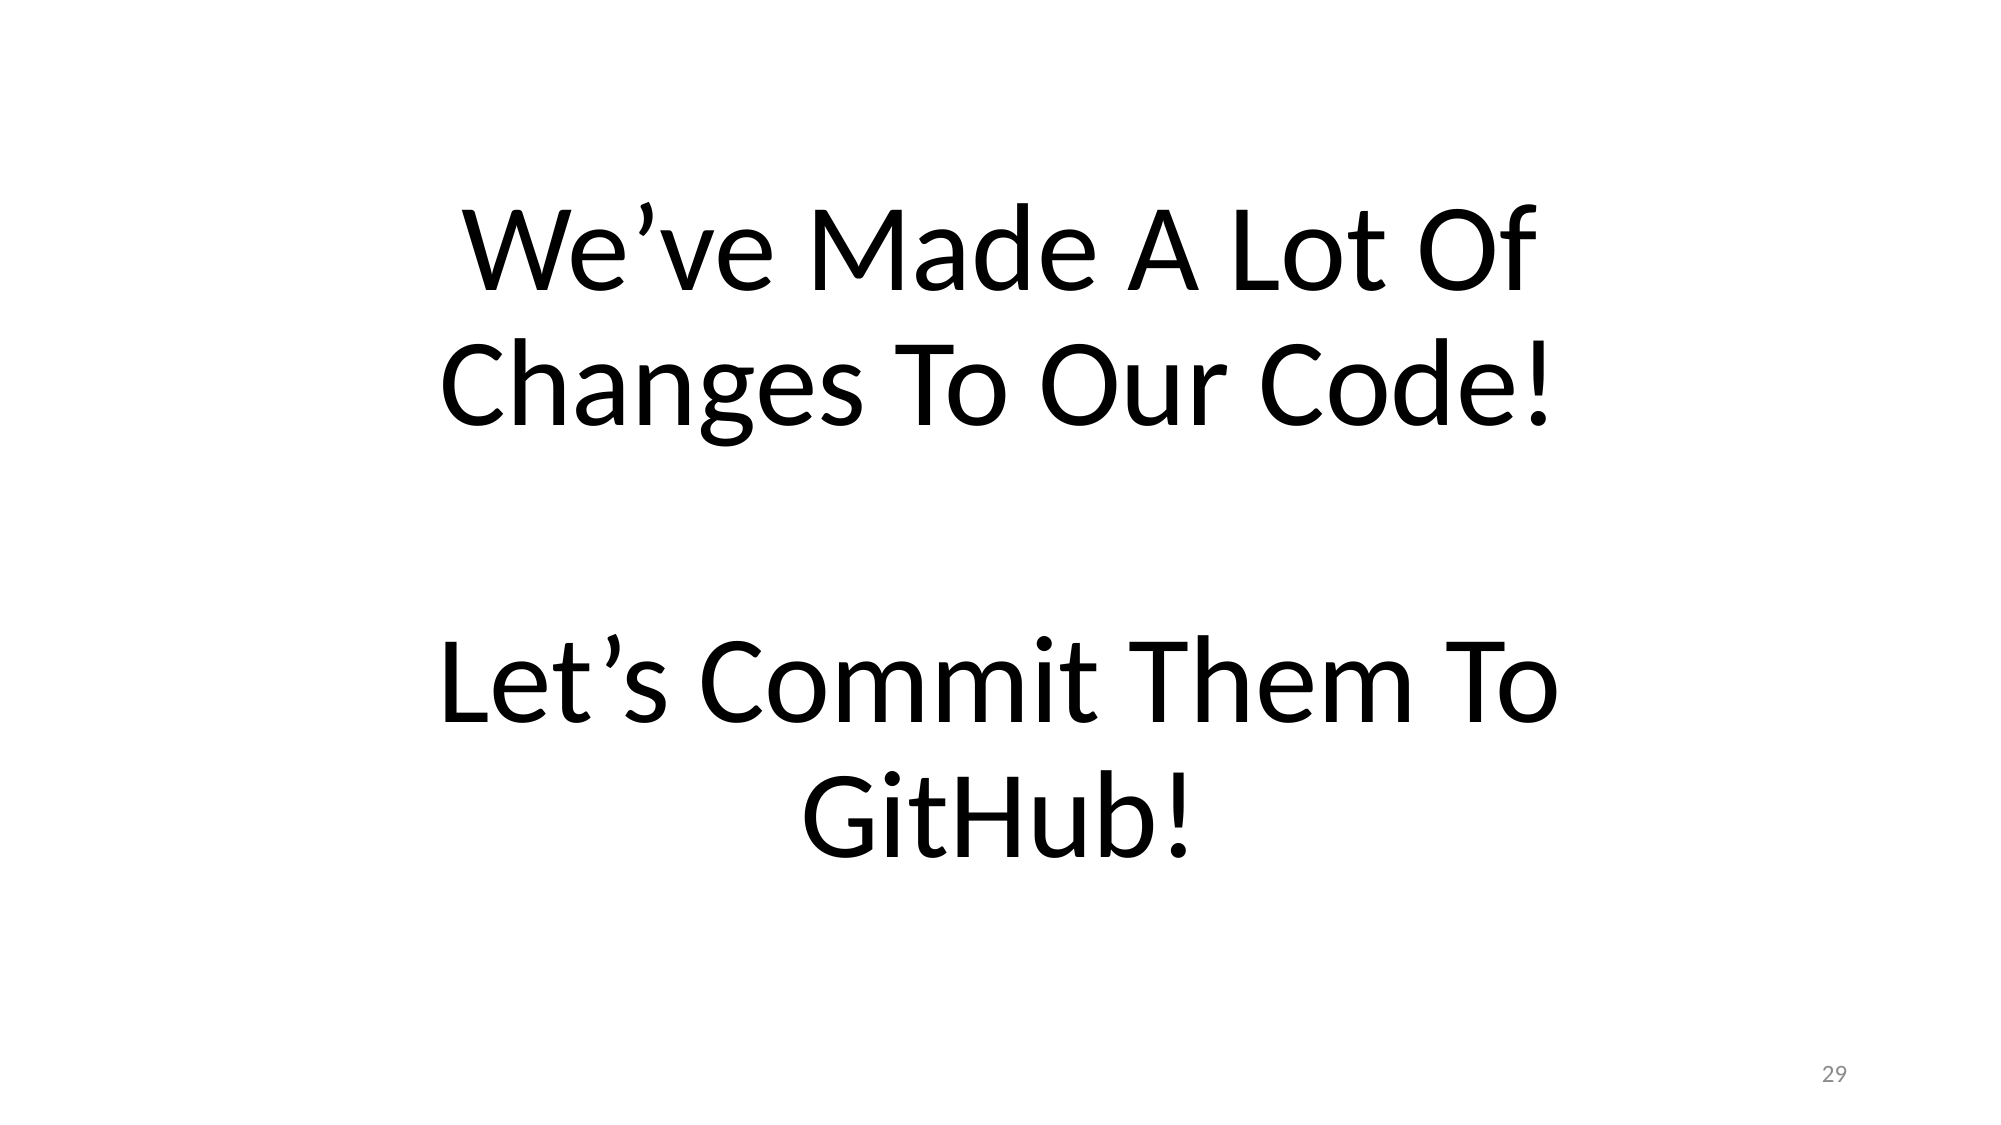

# We’ve Made A Lot Of Changes To Our Code!
Let’s Commit Them To GitHub!
29